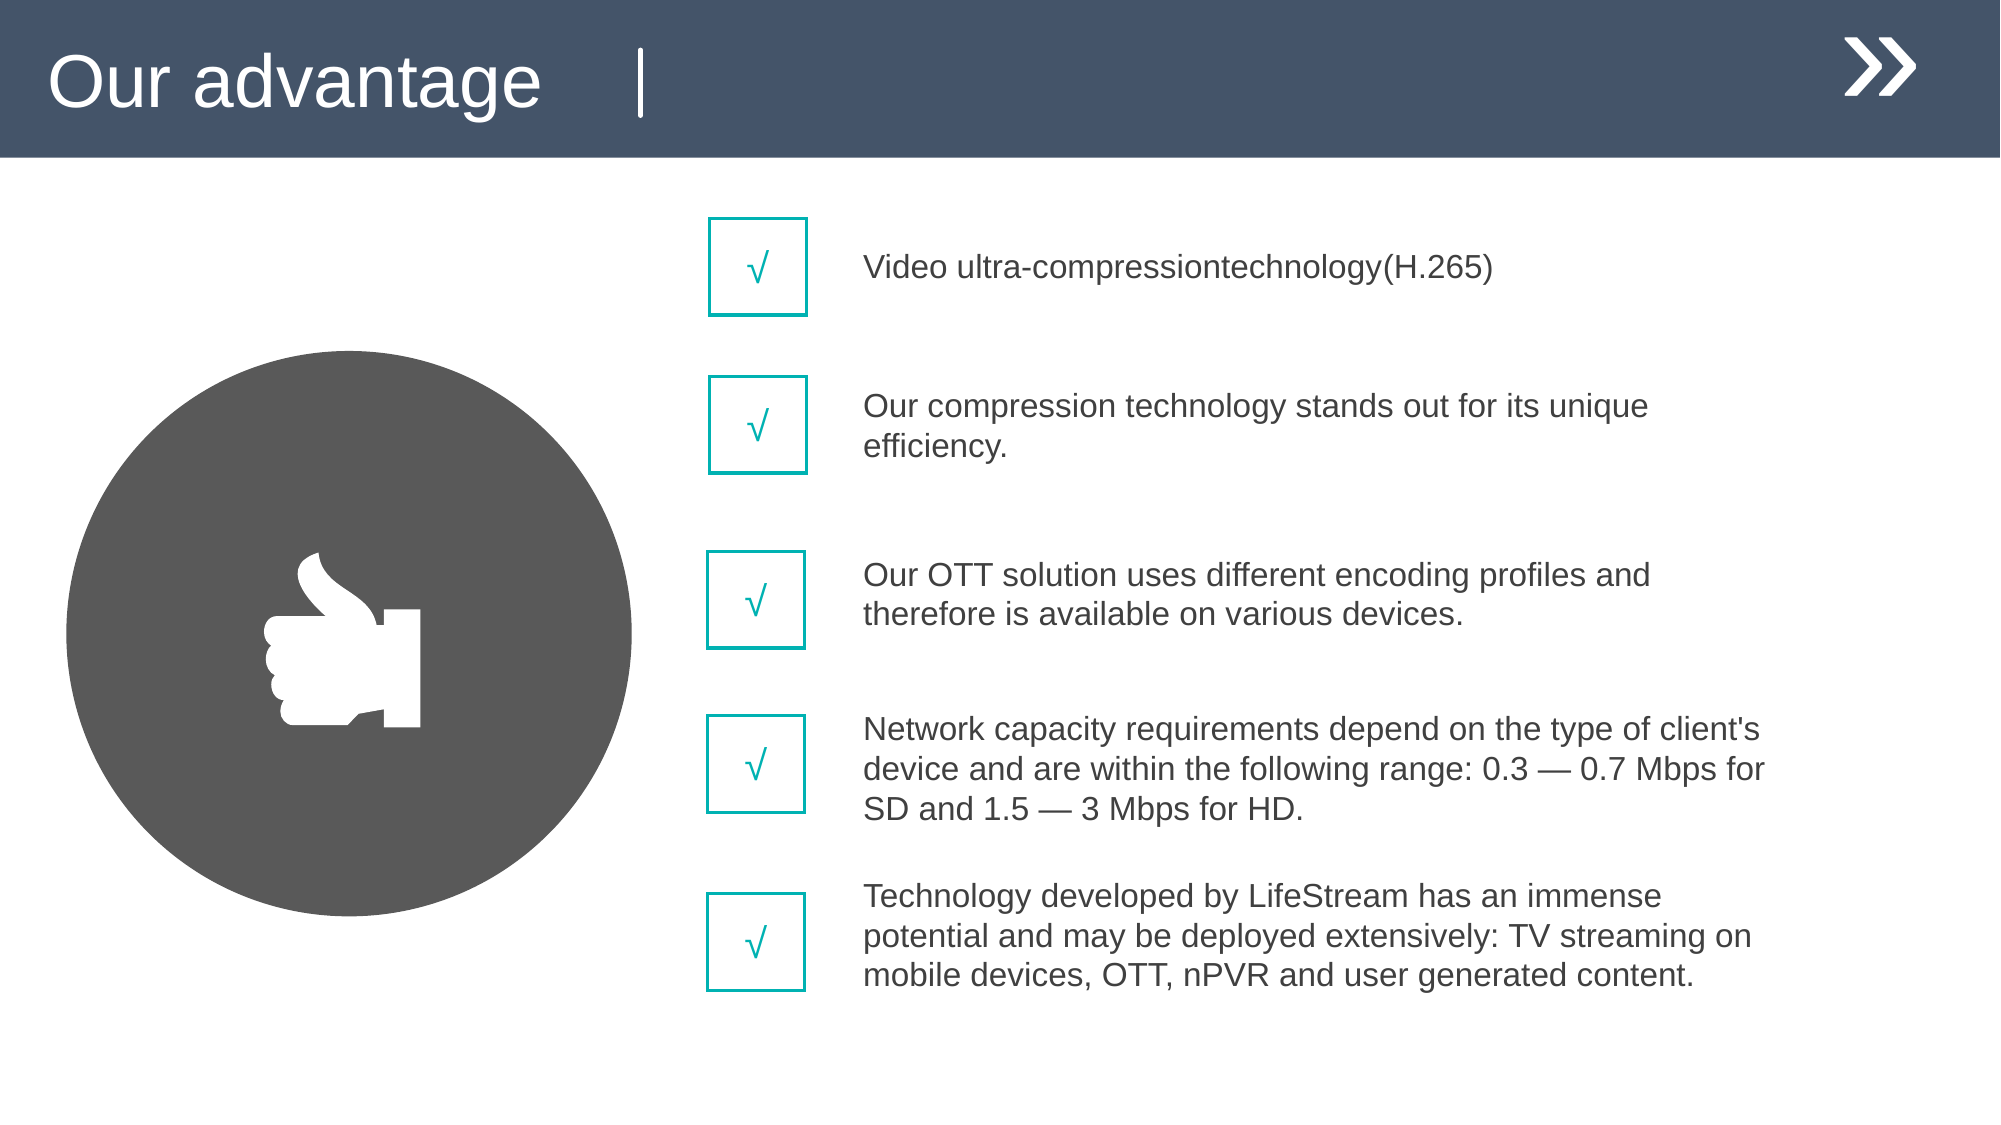

«

Our advantage
√
Video ultra-compressiontechnology(H.265)

√
Our compression technology stands out for its unique efficiency.
Our OTT solution uses different encoding profiles and therefore is available on various devices.
√
Network capacity requirements depend on the type of client's device and are within the following range: 0.3 — 0.7 Mbps for SD and 1.5 — 3 Mbps for HD.
√

Technology developed by LifeStream has an immense potential and may be deployed extensively: TV streaming on mobile devices, OTT, nPVR and user generated content.
√